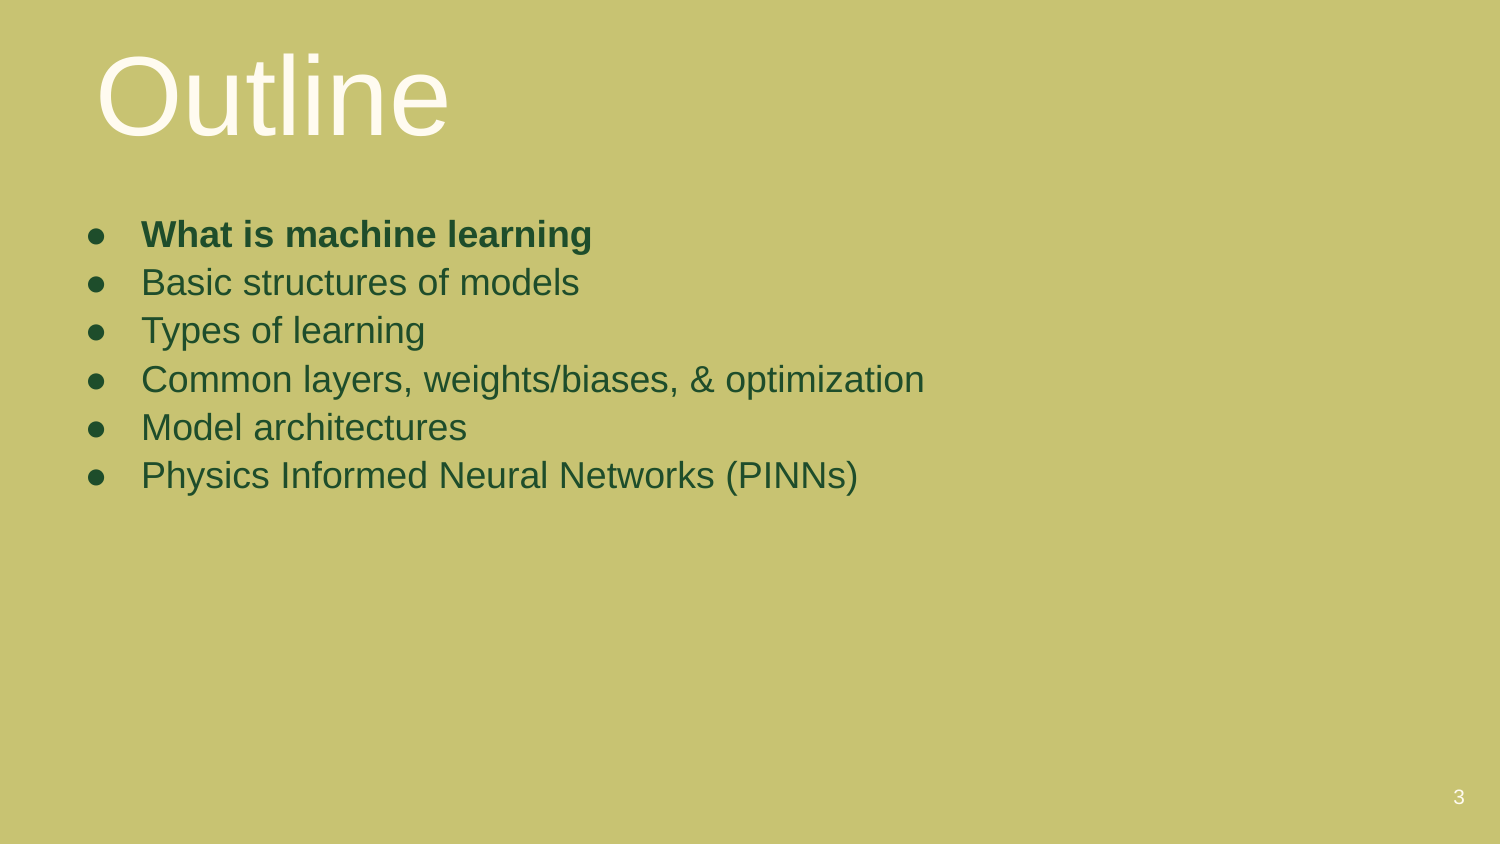

# Outline
What is machine learning
Basic structures of models
Types of learning
Common layers, weights/biases, & optimization
Model architectures
Physics Informed Neural Networks (PINNs)
3